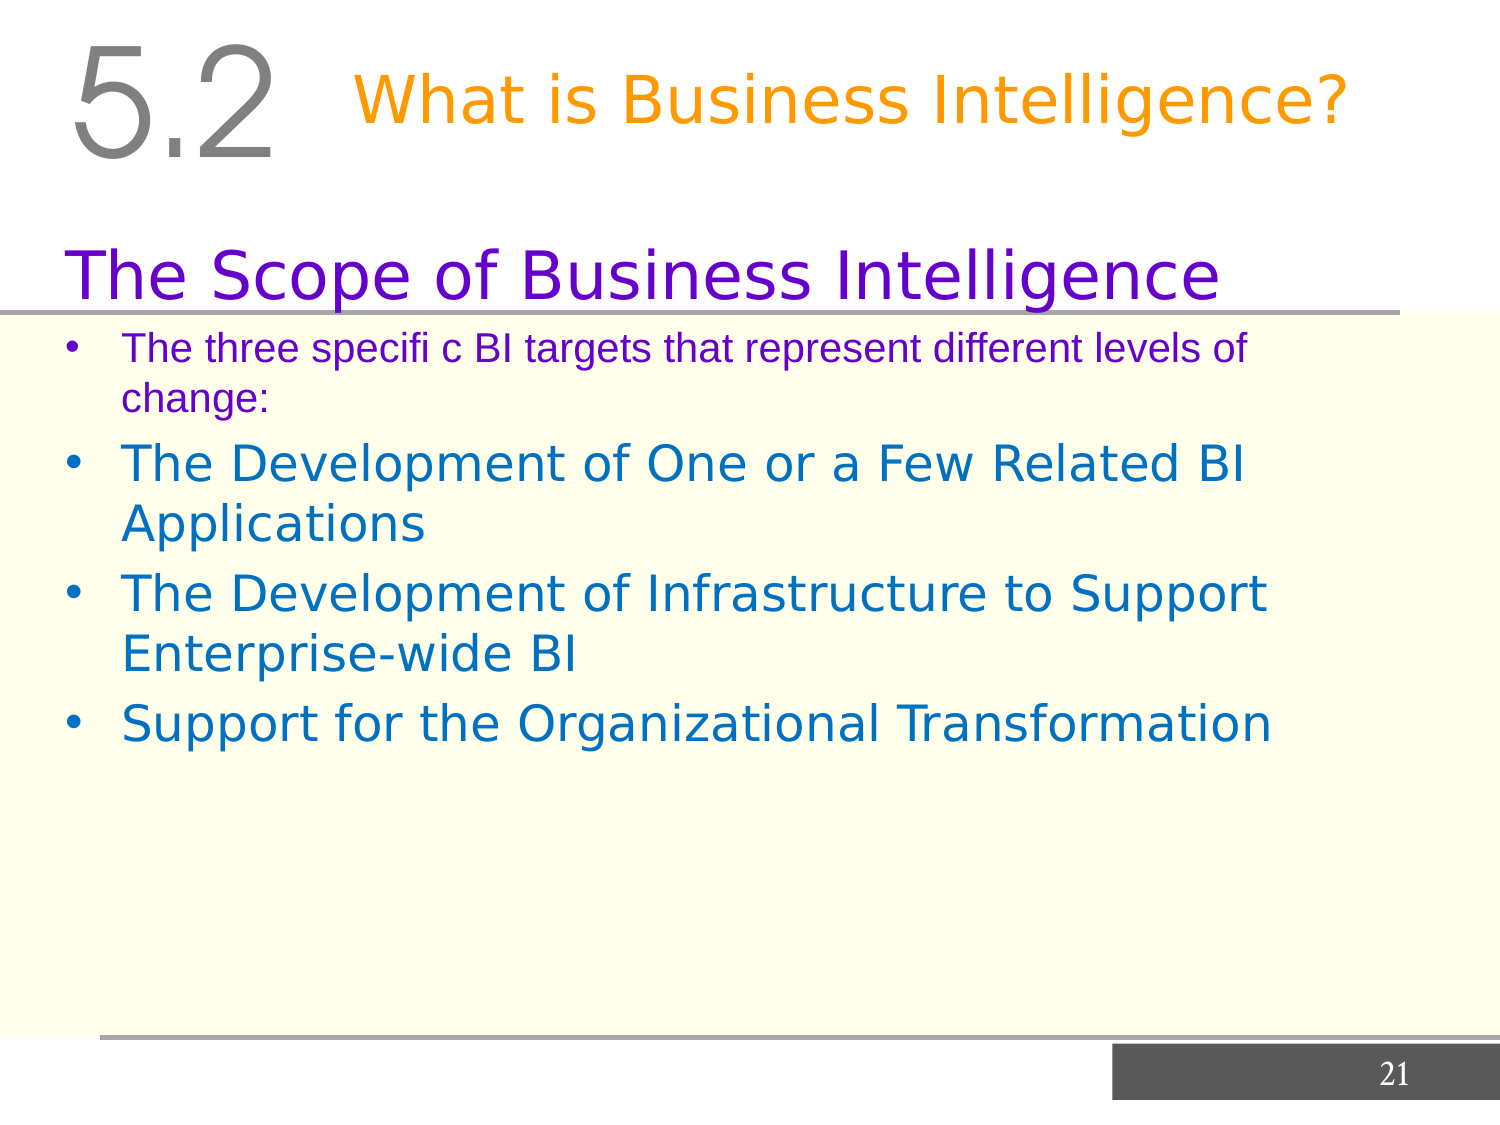

5.2
What is Business Intelligence?
The Scope of Business Intelligence
The three specifi c BI targets that represent different levels of change:
The Development of One or a Few Related BI Applications
The Development of Infrastructure to Support Enterprise-wide BI
Support for the Organizational Transformation

21